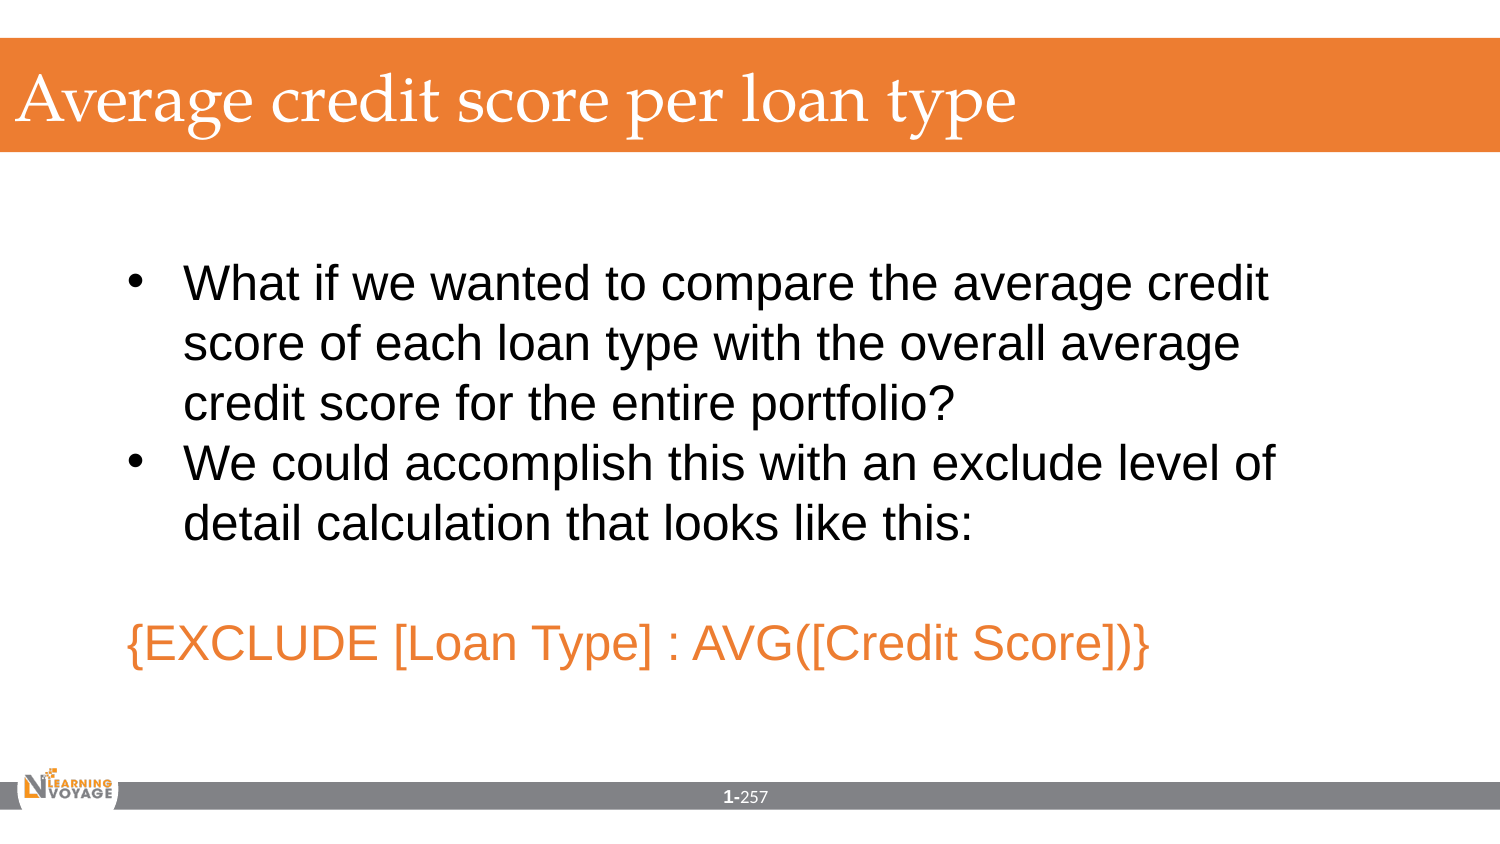

Average credit score per loan type
What if we wanted to compare the average credit score of each loan type with the overall average credit score for the entire portfolio?
We could accomplish this with an exclude level of detail calculation that looks like this:

{EXCLUDE [Loan Type] : AVG([Credit Score])}
1-257